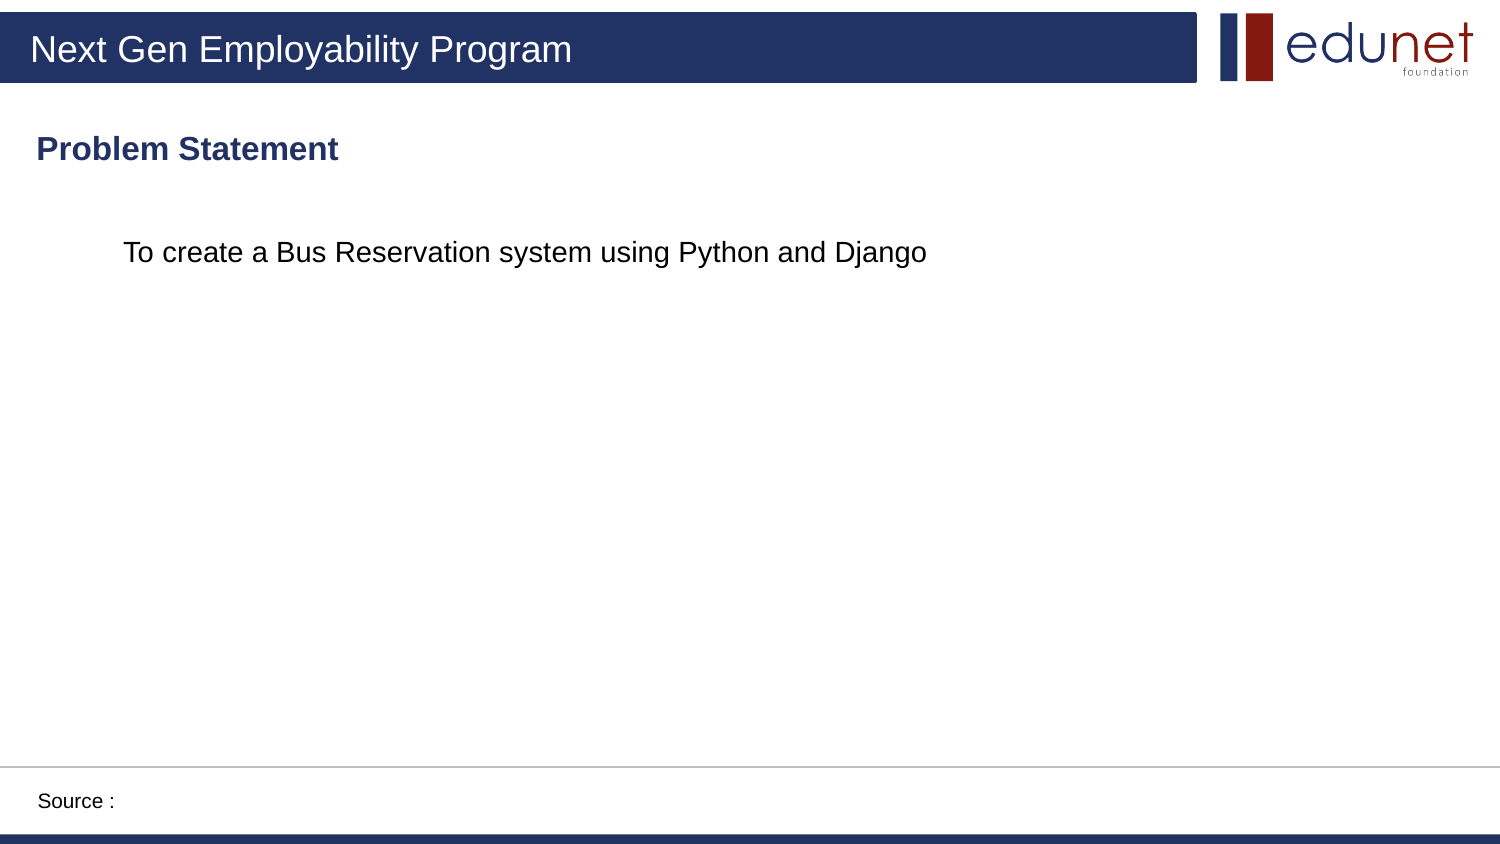

Problem Statement
To create a Bus Reservation system using Python and Django
Source :